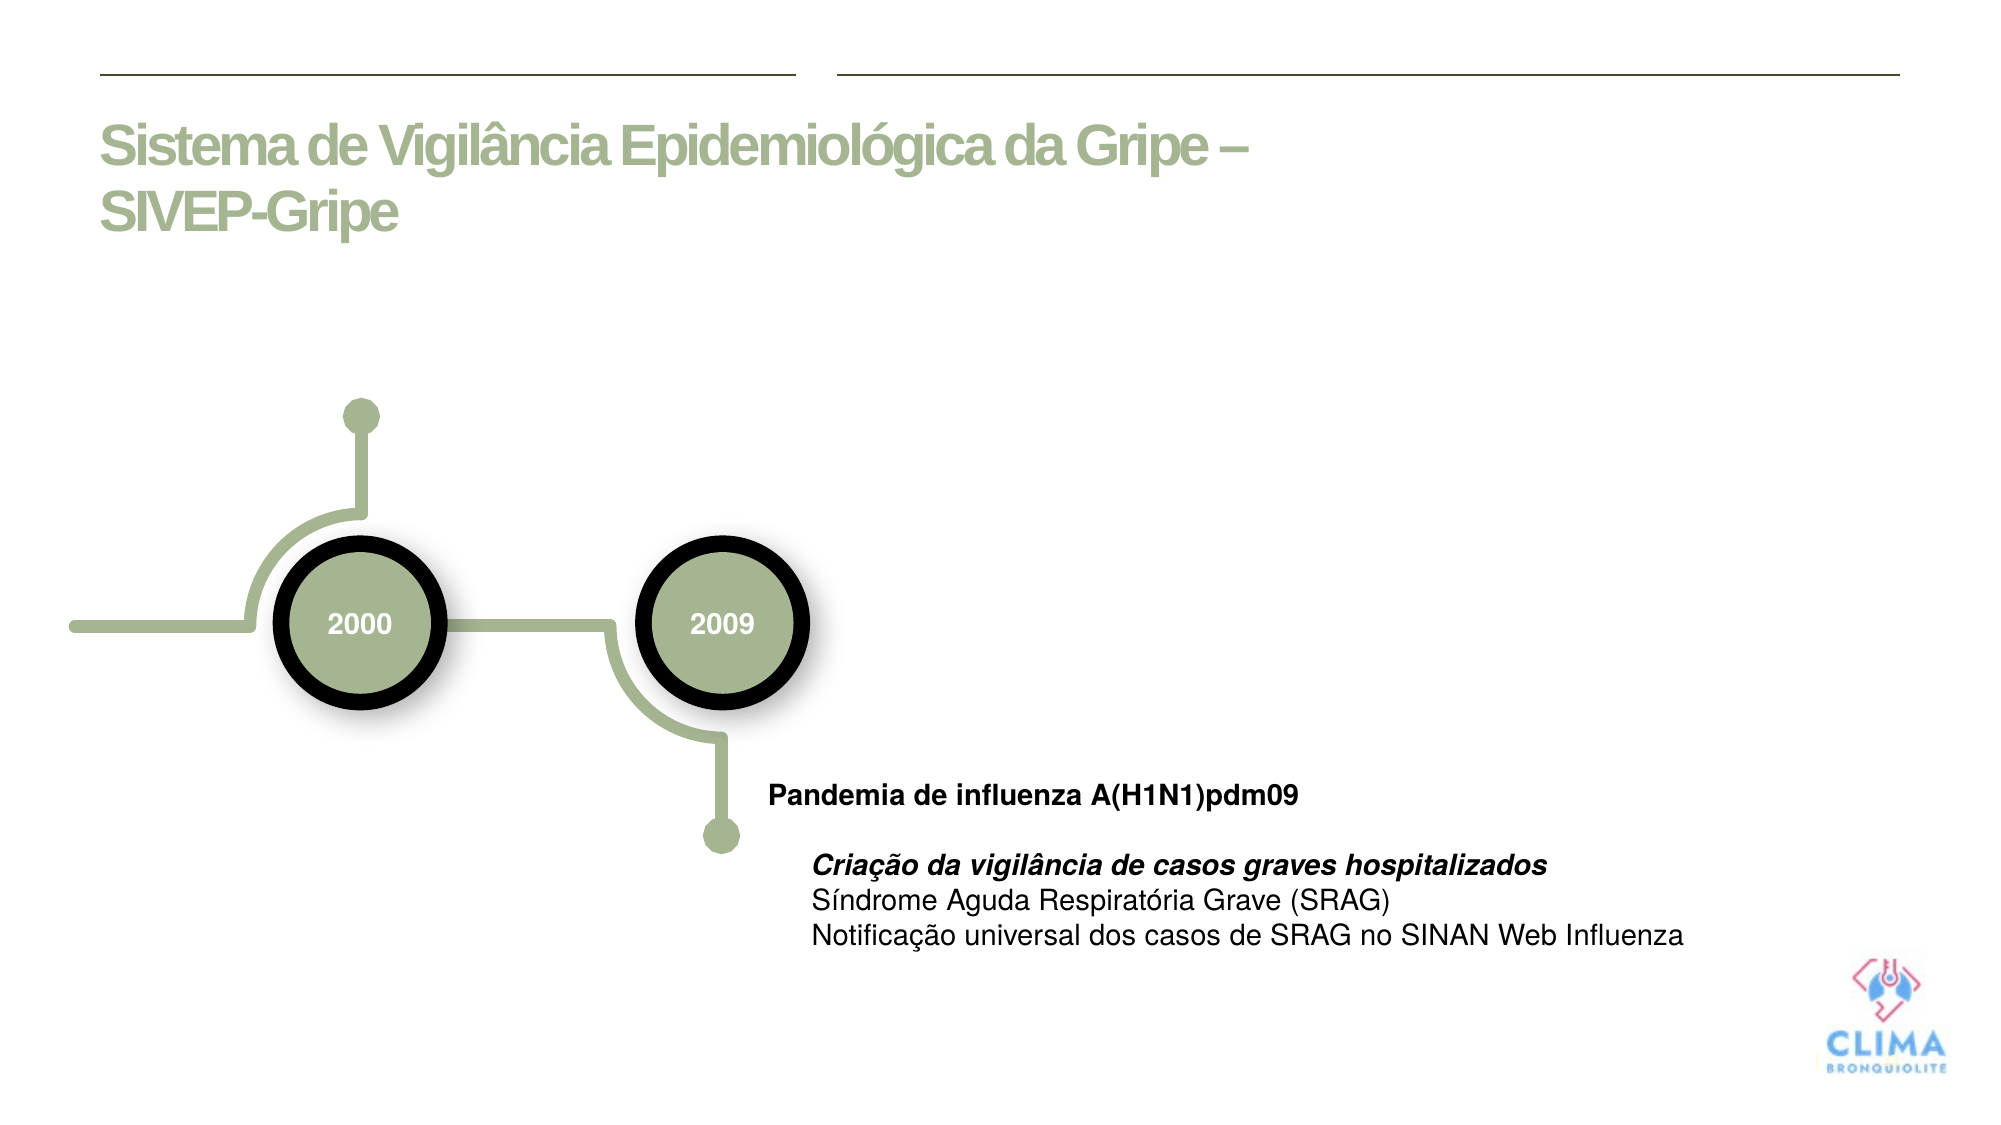

Sistema de Vigilância Epidemiológica da Gripe – SIVEP-Gripe

2009

2000

Pandemia de influenza A(H1N1)pdm09

Criação da vigilância de casos graves hospitalizados
Síndrome Aguda Respiratória Grave (SRAG)
Notificação universal dos casos de SRAG no SINAN Web Influenza
33